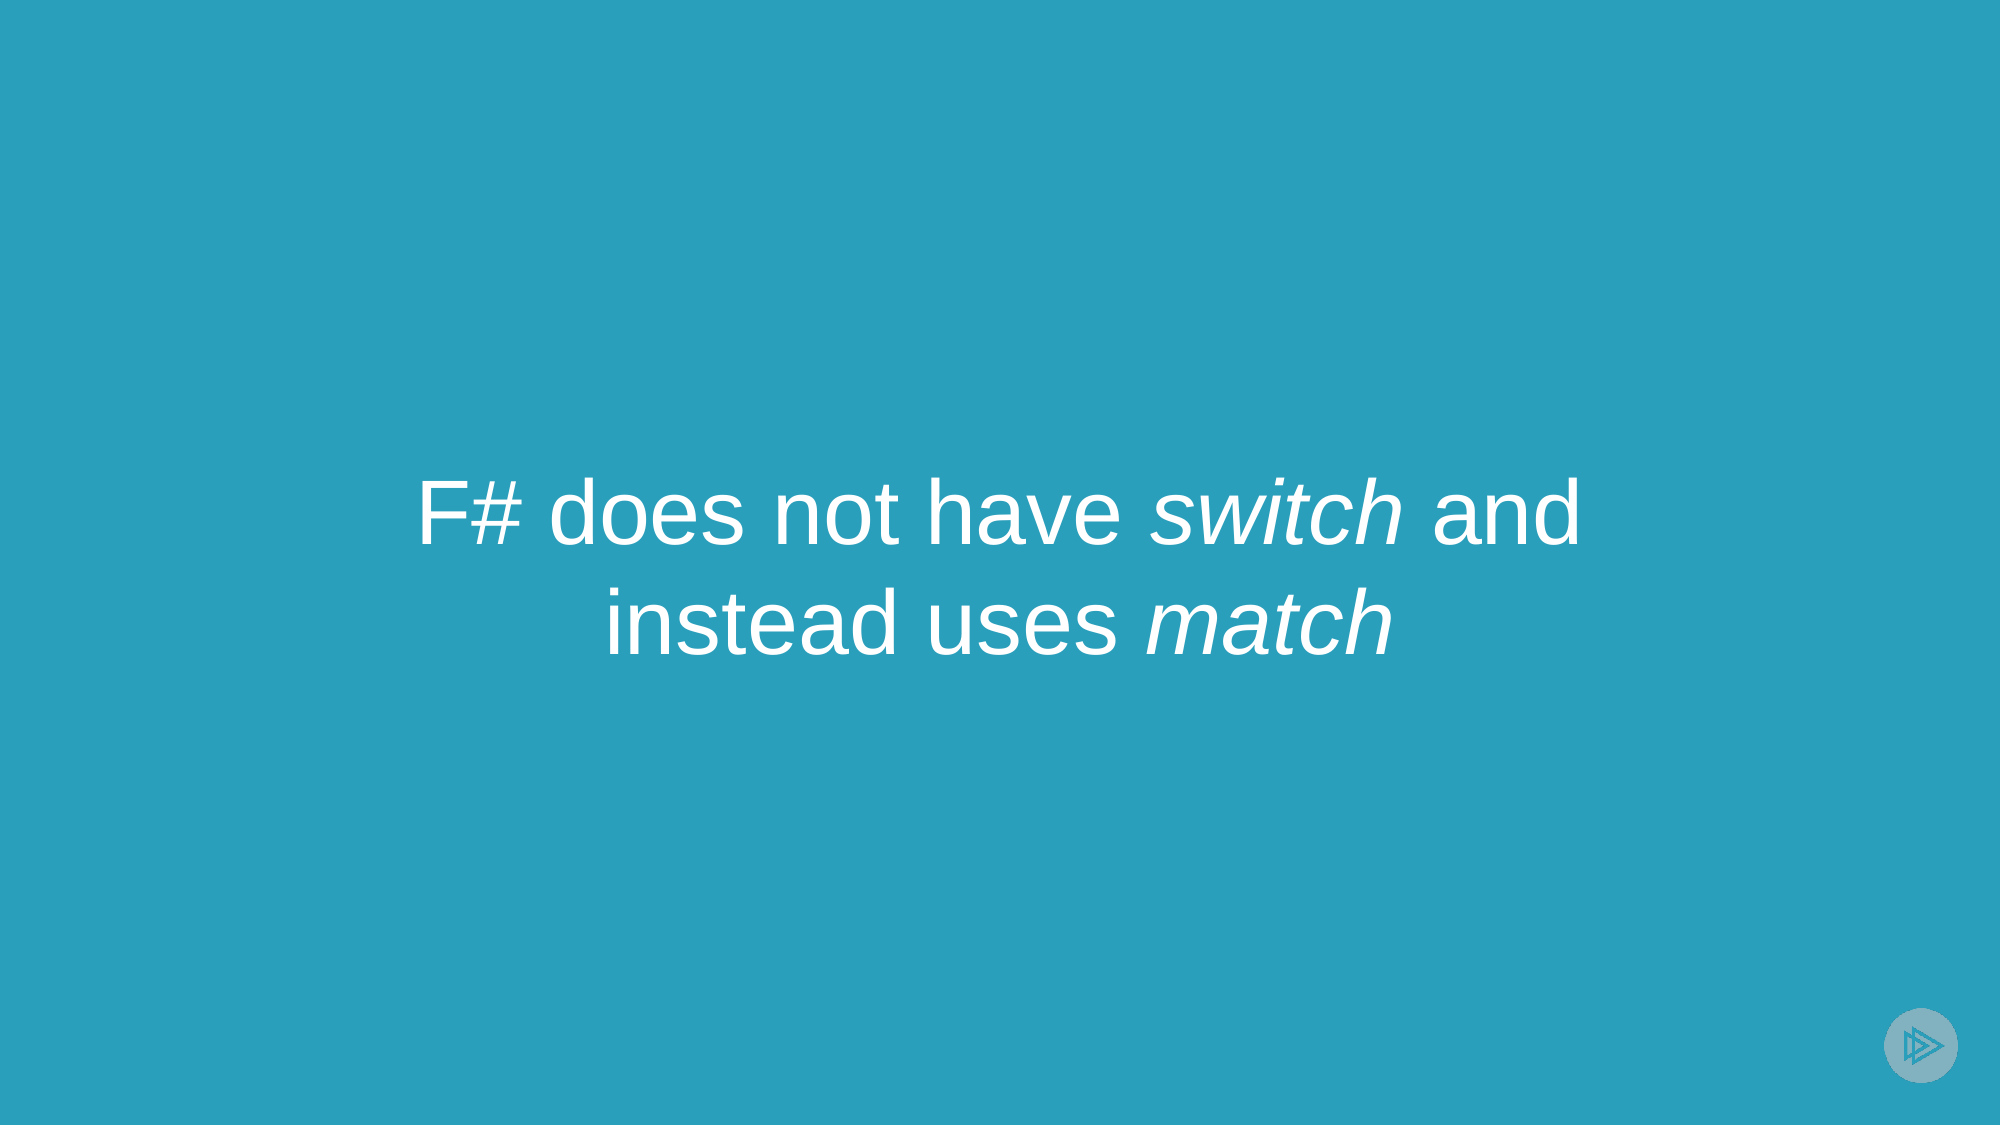

# F# does not have switch and instead uses match